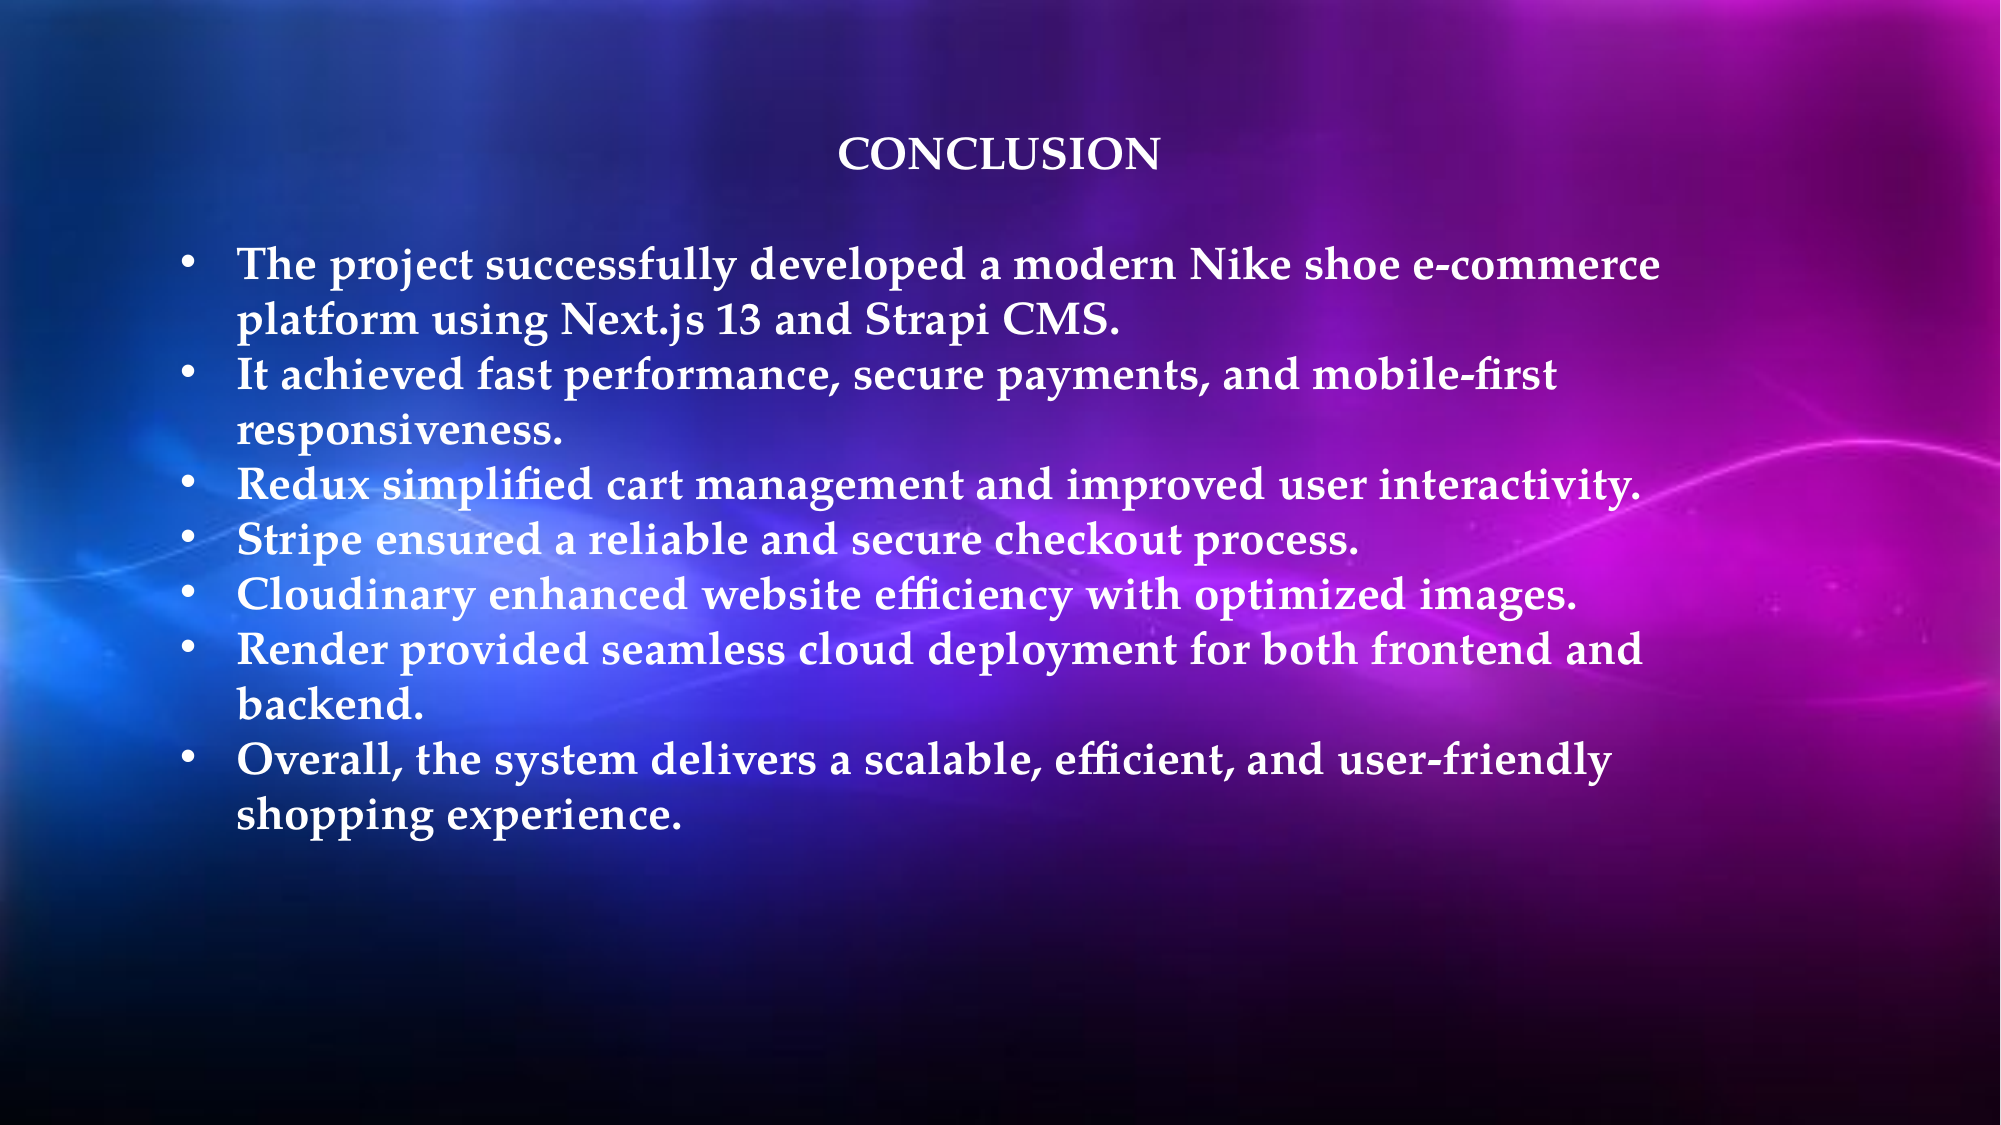

CONCLUSION

The project successfully developed a modern Nike shoe e-commerce platform using Next.js 13 and Strapi CMS.
It achieved fast performance, secure payments, and mobile-first responsiveness.
Redux simplified cart management and improved user interactivity.
Stripe ensured a reliable and secure checkout process.
Cloudinary enhanced website efficiency with optimized images.
Render provided seamless cloud deployment for both frontend and backend.
Overall, the system delivers a scalable, efficient, and user-friendly shopping experience.